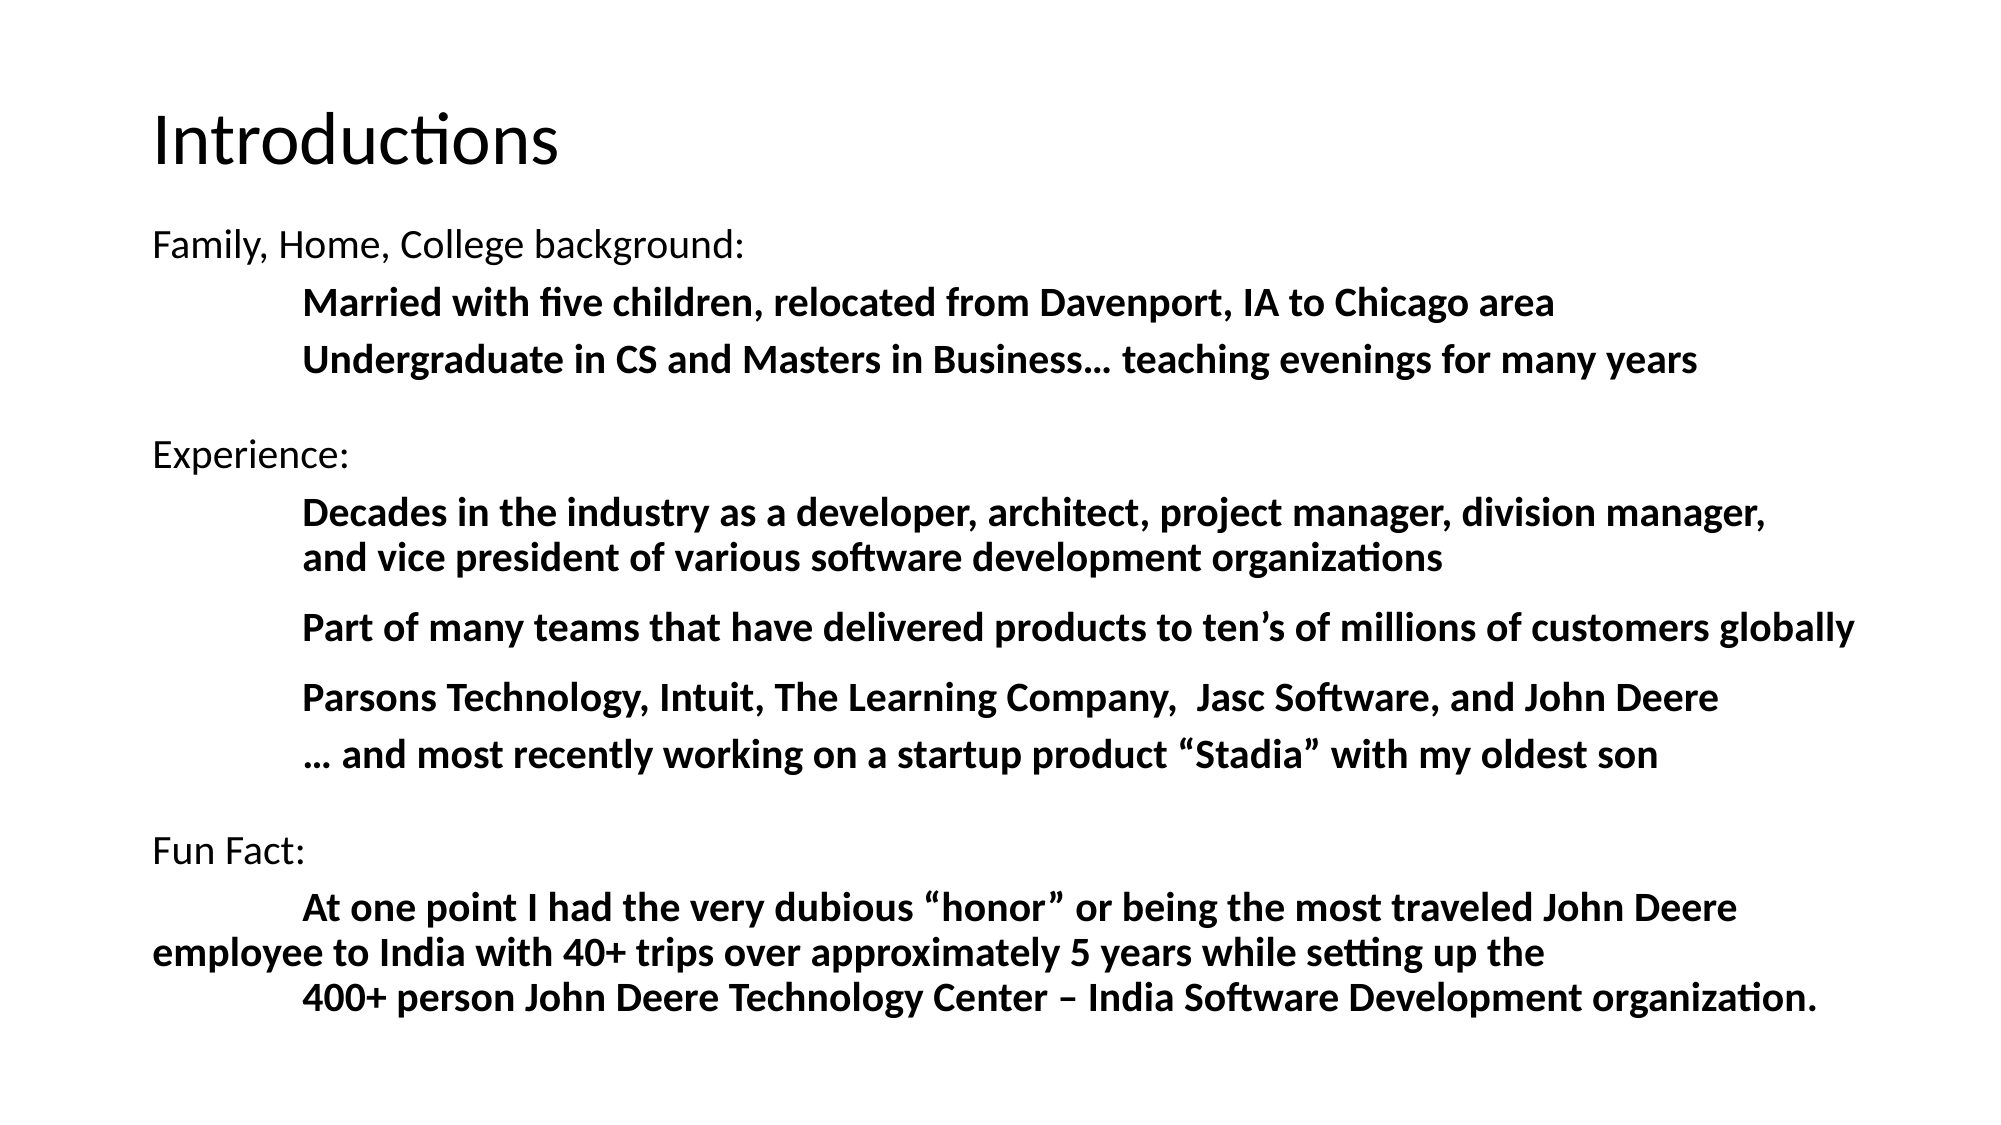

# Introductions
Family, Home, College background:
	Married with five children, relocated from Davenport, IA to Chicago area
	Undergraduate in CS and Masters in Business… teaching evenings for many years
Experience:
	Decades in the industry as a developer, architect, project manager, division manager, 		and vice president of various software development organizations
	Part of many teams that have delivered products to ten’s of millions of customers globally
	Parsons Technology, Intuit, The Learning Company,  Jasc Software, and John Deere
	… and most recently working on a startup product “Stadia” with my oldest son
Fun Fact:
	At one point I had the very dubious “honor” or being the most traveled John Deere 	employee to India with 40+ trips over approximately 5 years while setting up the
	400+ person John Deere Technology Center – India Software Development organization.